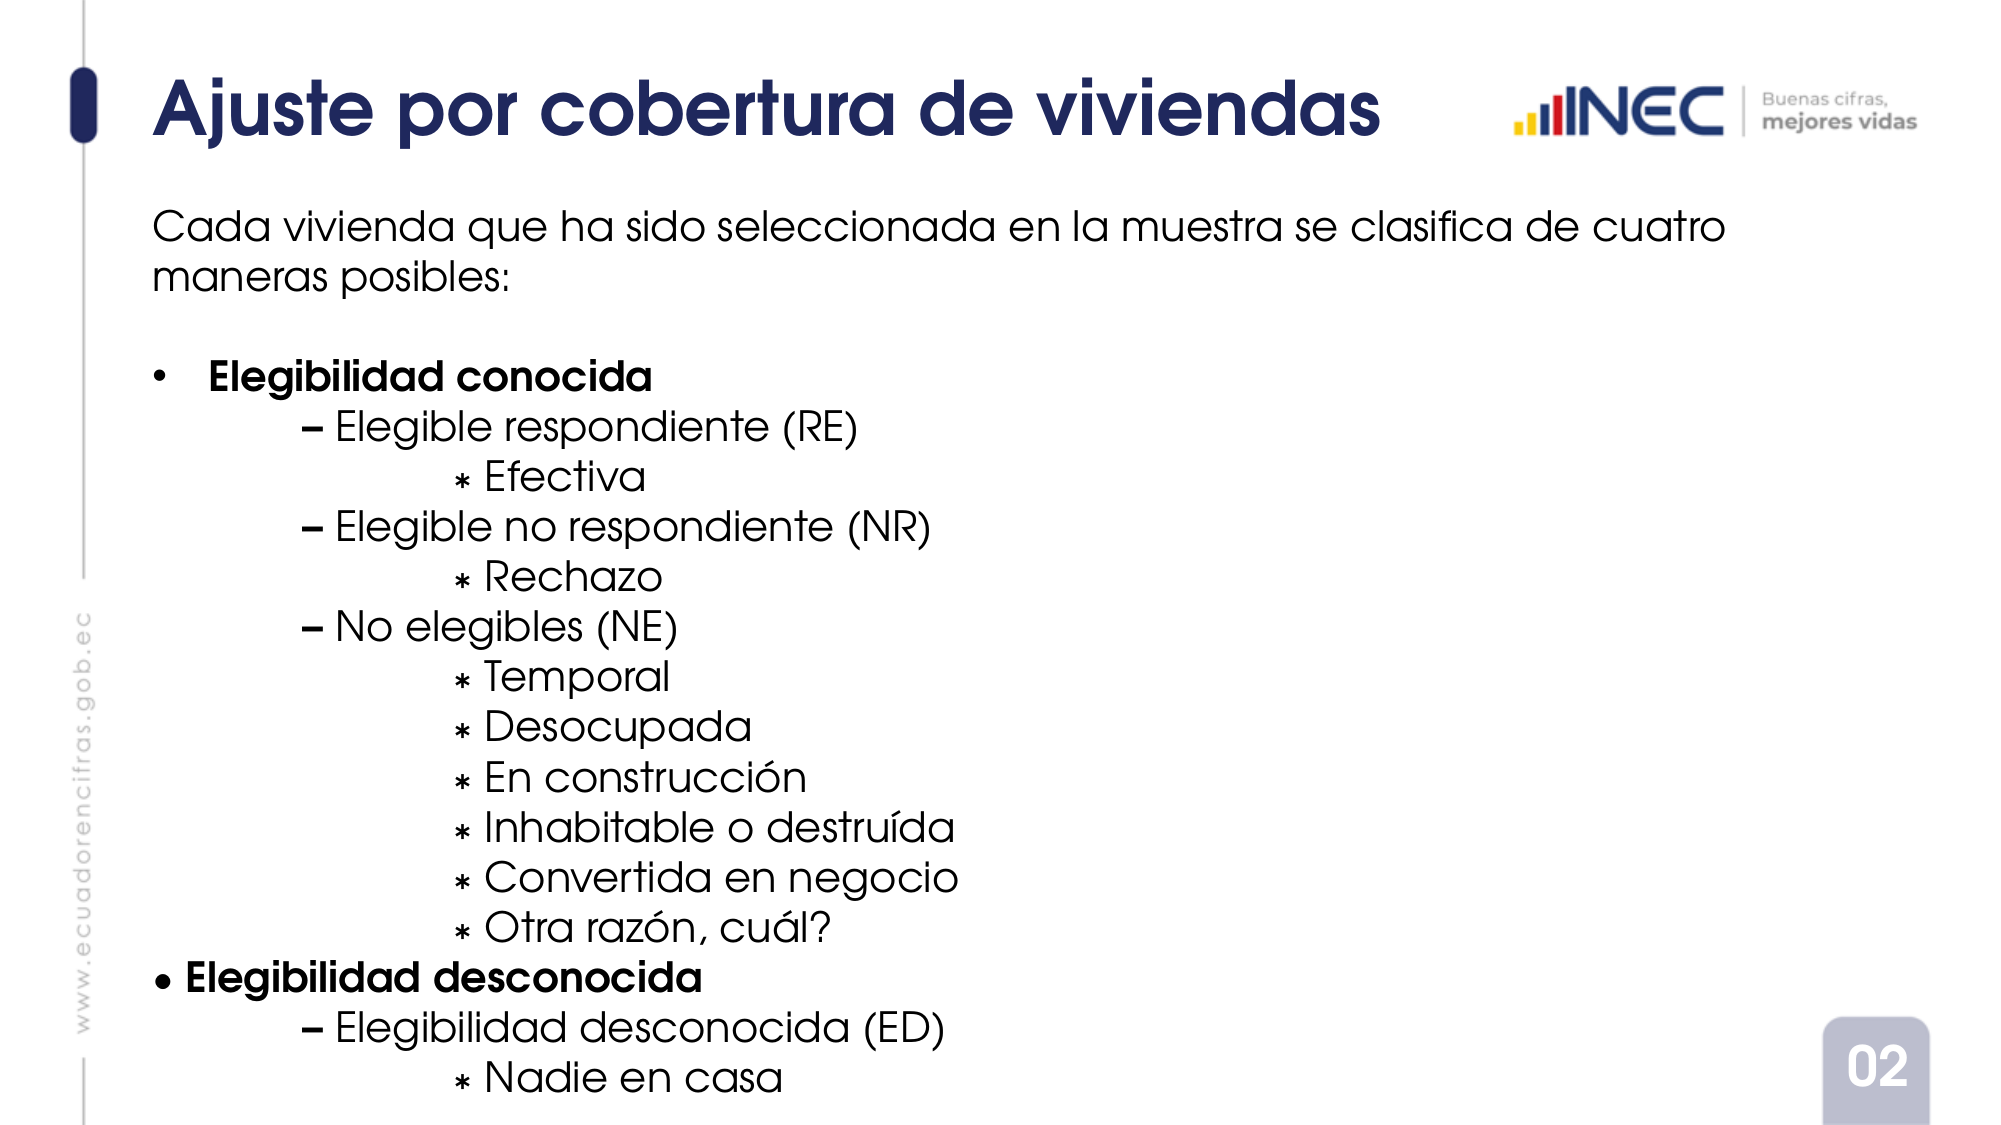

# Ajuste por cobertura de viviendas
Cada vivienda que ha sido seleccionada en la muestra se clasifica de cuatro maneras posibles:

Elegibilidad conocida
	– Elegible respondiente (RE)
		∗ Efectiva
	– Elegible no respondiente (NR)
		∗ Rechazo
	– No elegibles (NE)
		∗ Temporal
		∗ Desocupada
		∗ En construcción
		∗ Inhabitable o destruída
		∗ Convertida en negocio
		∗ Otra razón, cuál?
• Elegibilidad desconocida
	– Elegibilidad desconocida (ED)
		∗ Nadie en casa
02